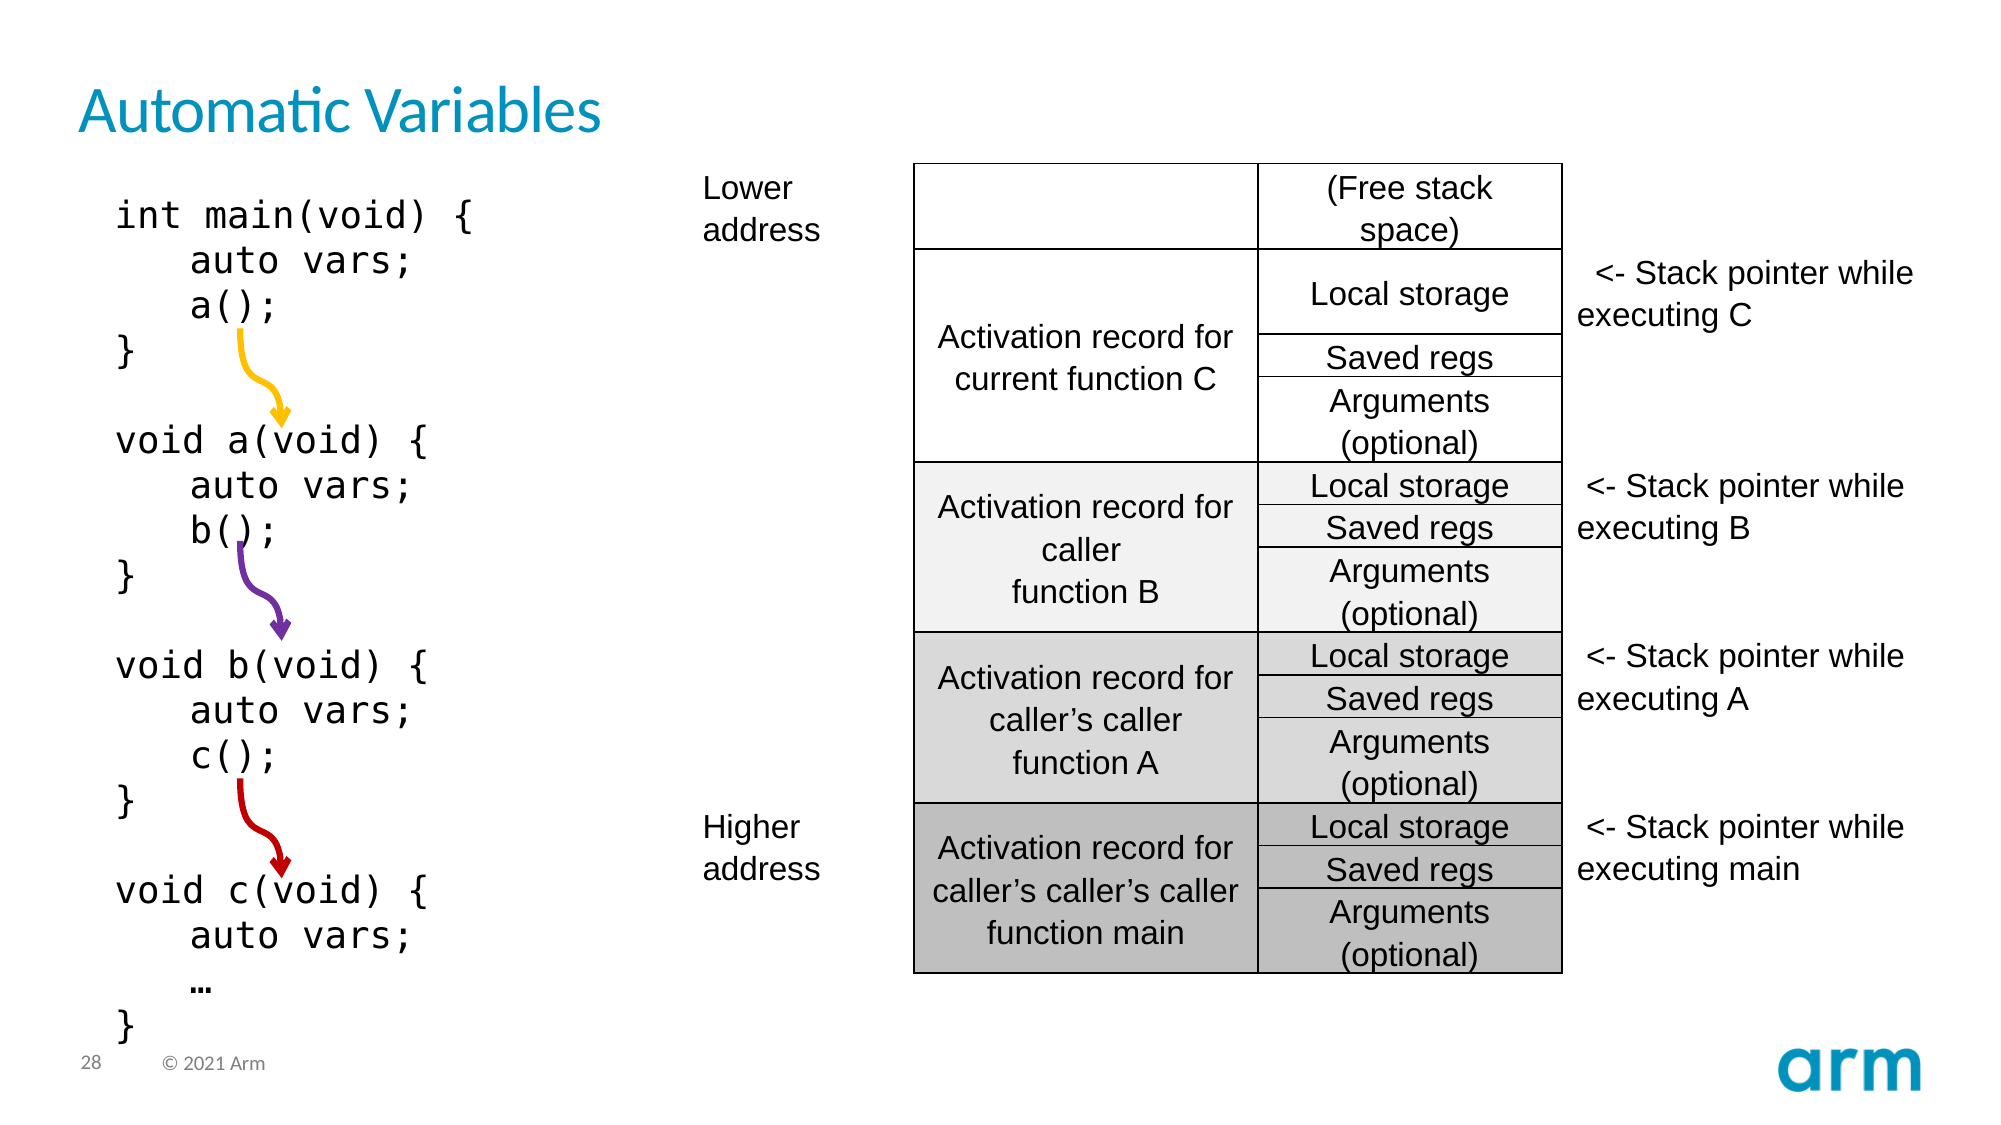

# Automatic Variables
| Lower address |  | (Free stack space) |  |
| --- | --- | --- | --- |
|  | Activation record for current function C | Local storage | <- Stack pointer while executing C |
|  |  | Saved regs |  |
|  |  | Arguments (optional) |  |
|  | Activation record for caller function B | Local storage | <- Stack pointer while executing B |
|  |  | Saved regs |  |
|  |  | Arguments (optional) |  |
|  | Activation record for caller’s caller function A | Local storage | <- Stack pointer while executing A |
|  |  | Saved regs |  |
|  |  | Arguments (optional) |  |
| Higher address | Activation record for caller’s caller’s caller function main | Local storage | <- Stack pointer while executing main |
|  |  | Saved regs |  |
|  |  | Arguments (optional) |  |
int main(void) {
	auto vars;
	a();
}

void a(void) {
	auto vars;
	b();
}

void b(void) {
	auto vars;
	c();
}

void c(void) {
	auto vars;
	…
}